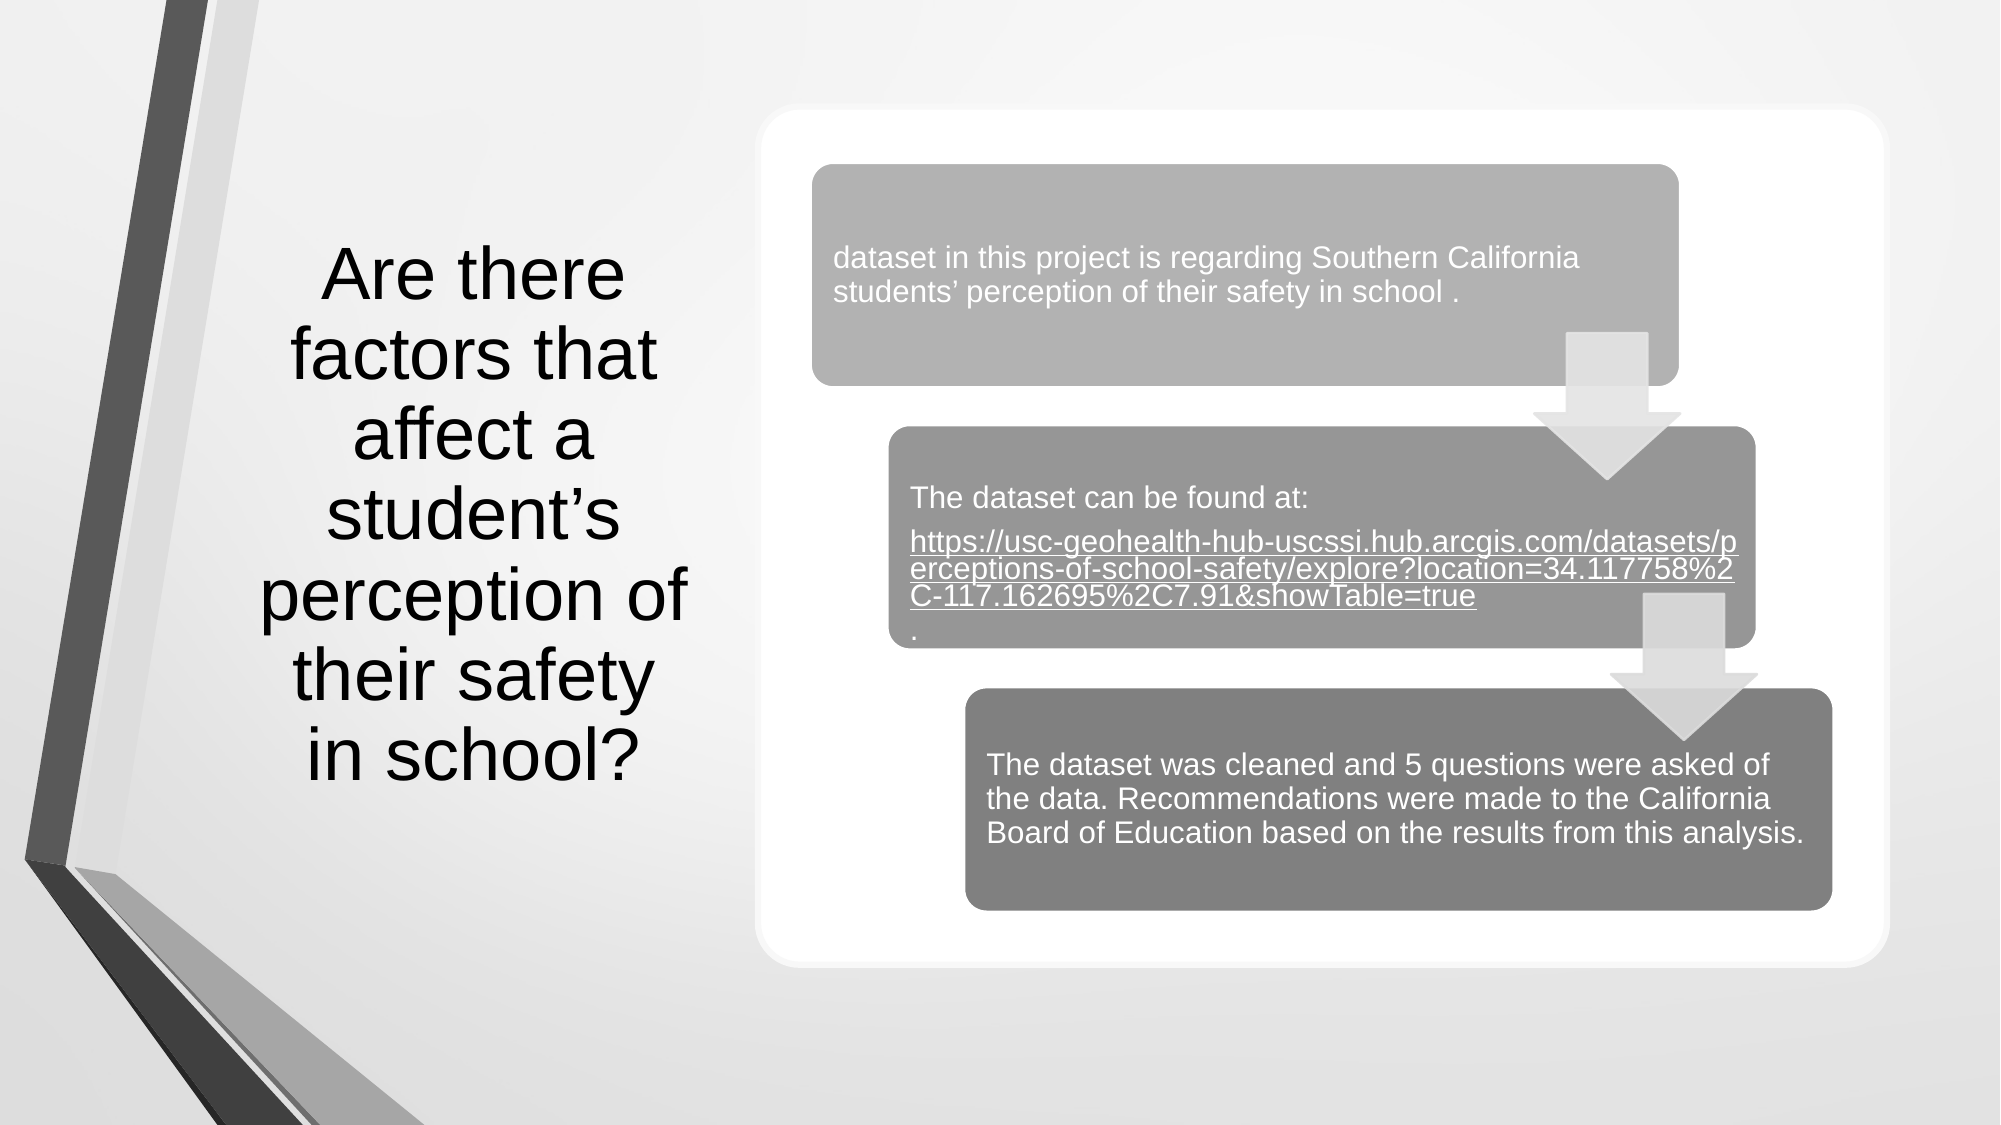

dataset in this project is regarding Southern California students’ perception of their safety in school .
The dataset can be found at:
https://usc-geohealth-hub-uscssi.hub.arcgis.com/datasets/perceptions-of-school-safety/explore?location=34.117758%2C-117.162695%2C7.91&showTable=true.
The dataset was cleaned and 5 questions were asked of the data. Recommendations were made to the California Board of Education based on the results from this analysis.

# Are there factors that affect a student’s perception of their safety in school?